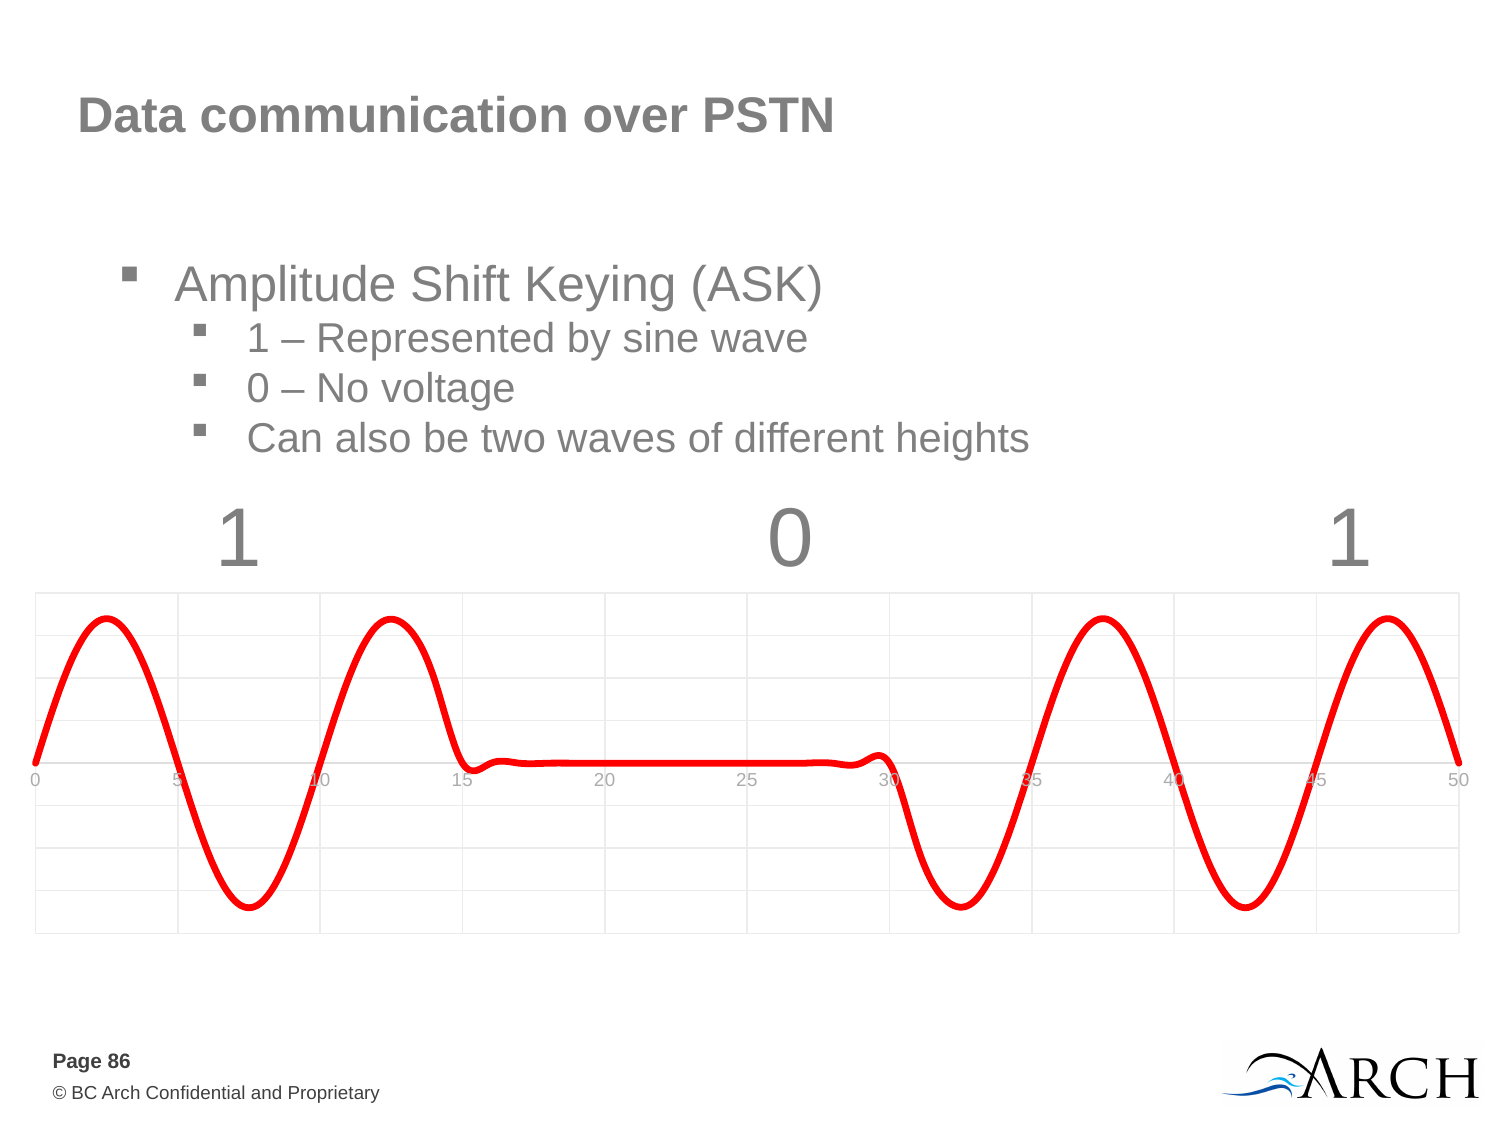

# Data communication over PSTN
Amplitude Shift Keying (ASK)
1 – Represented by sine wave
0 – No voltage
Can also be two waves of different heights
1
1
0

### Chart

| Category |  |  |
|---|---|---|